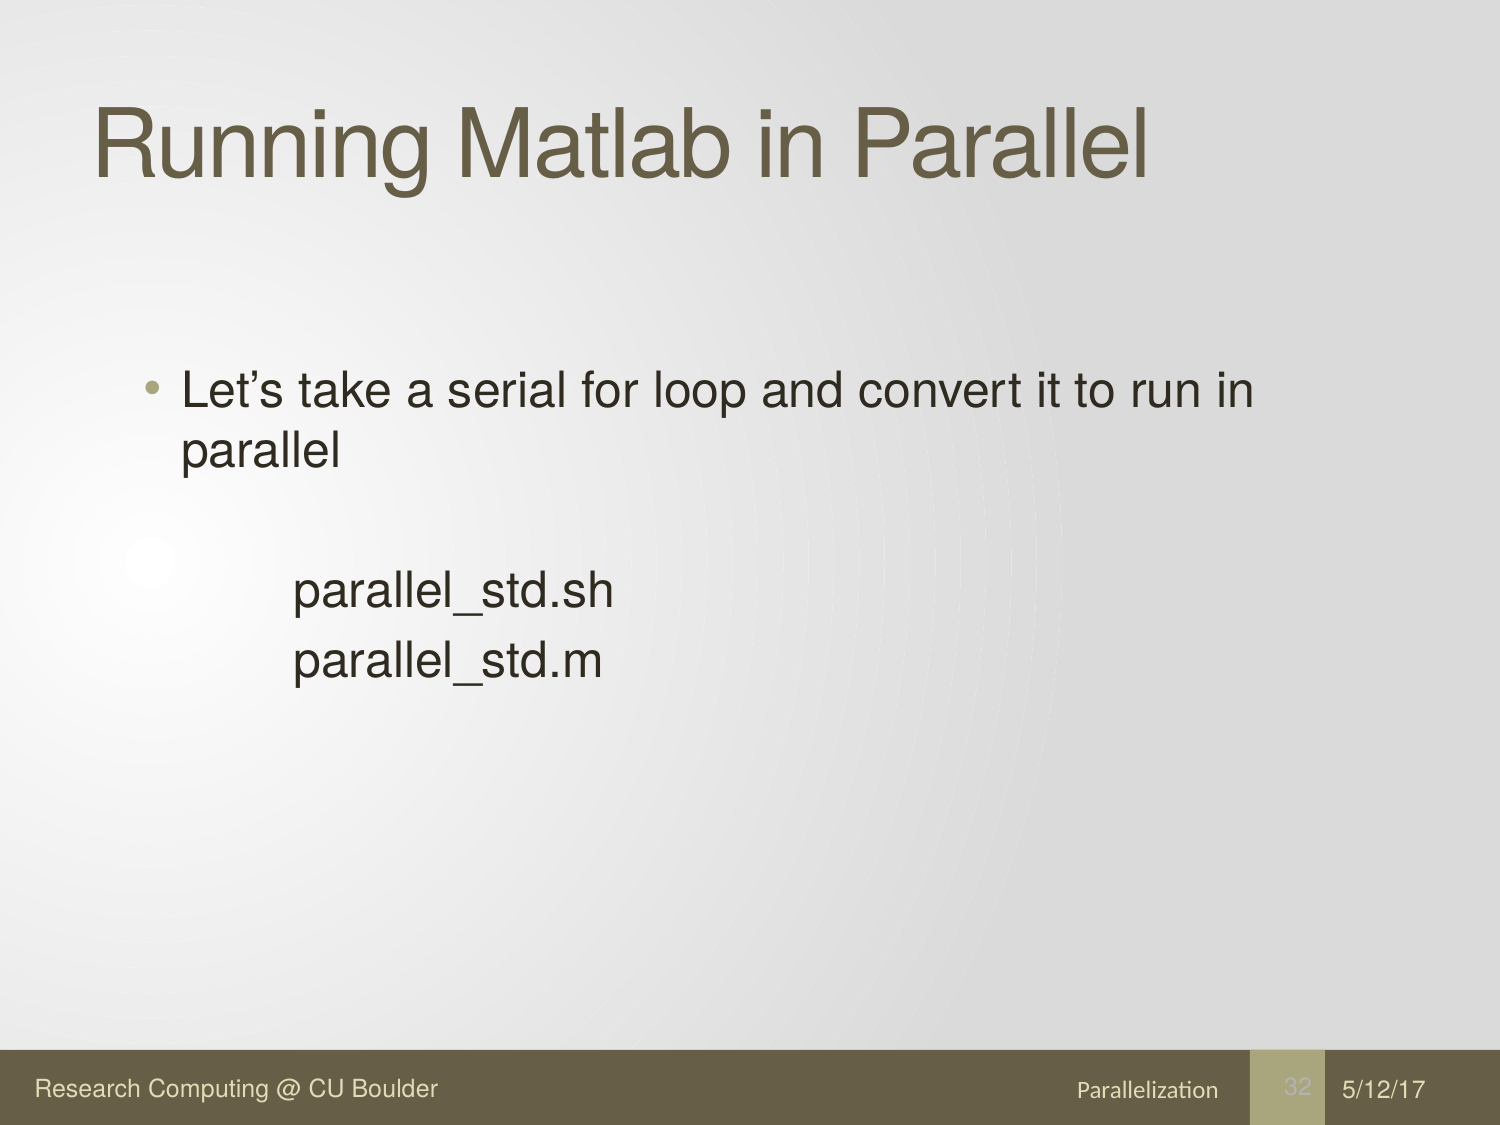

# Running Matlab in Parallel
Let’s take a serial for loop and convert it to run in parallel

	parallel_std.sh
	parallel_std.m

Parallelization
5/12/17
32